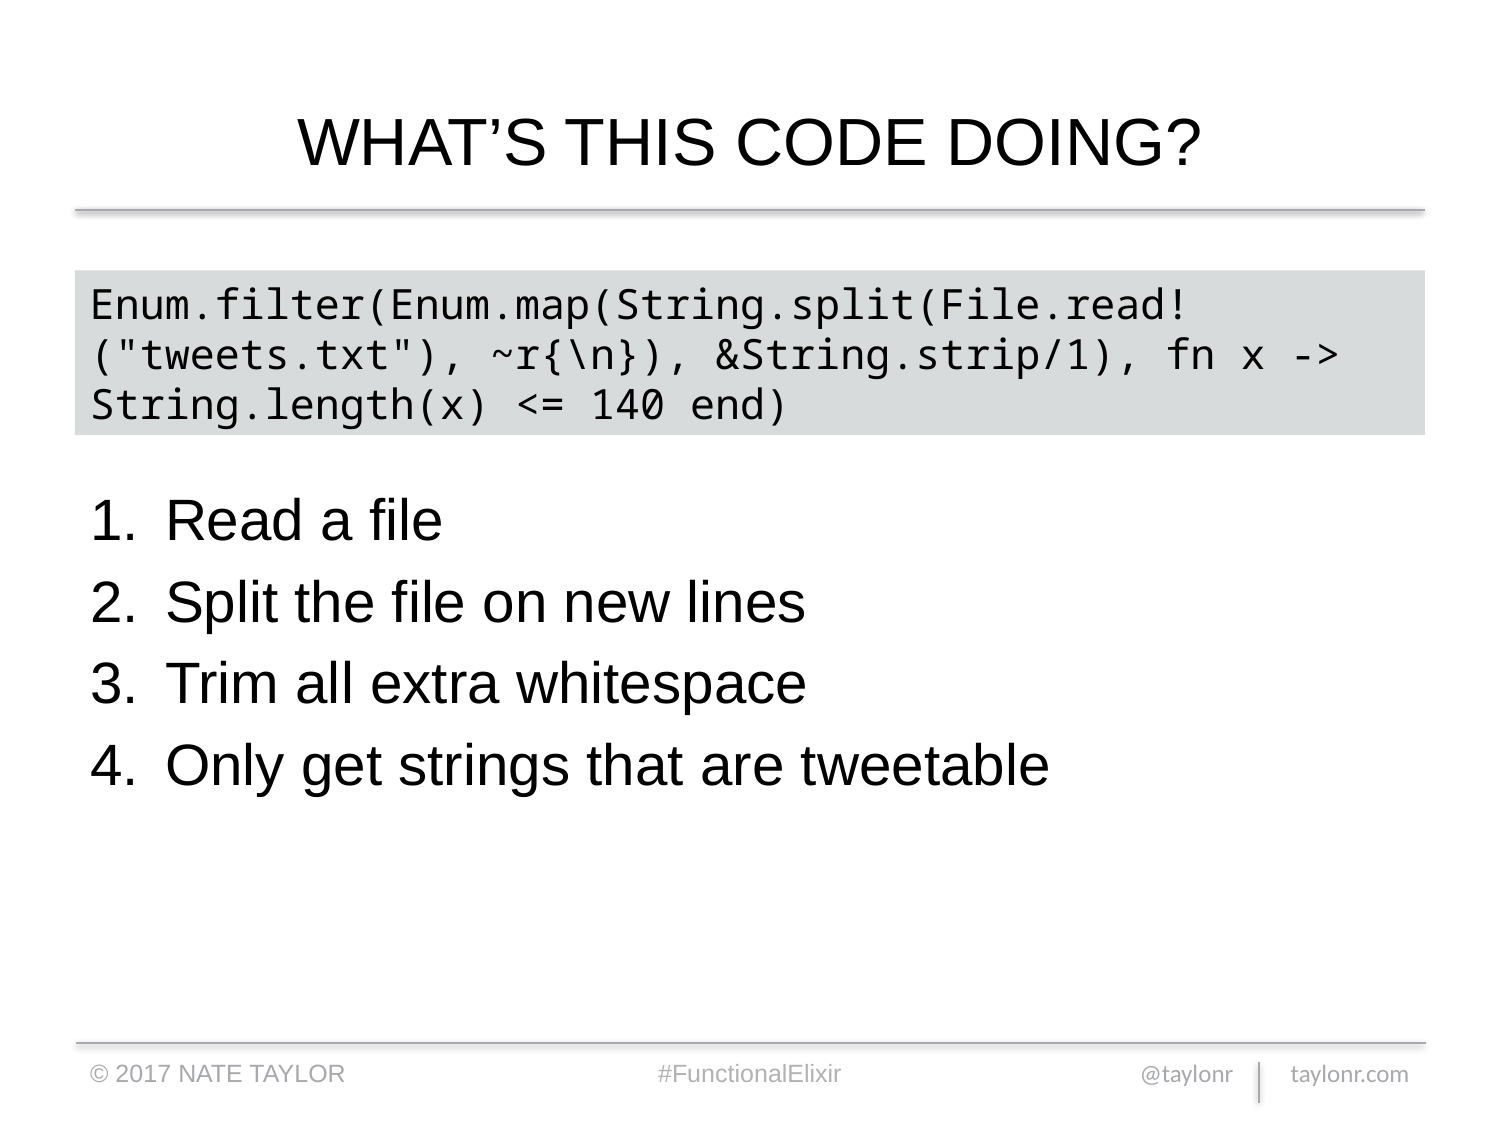

# WHAT’S THIS CODE DOING?
Enum.filter(Enum.map(String.split(File.read!("tweets.txt"), ~r{\n}), &String.strip/1), fn x -> String.length(x) <= 140 end)
Read a file
Split the file on new lines
Trim all extra whitespace
Only get strings that are tweetable
© 2017 NATE TAYLOR
#FunctionalElixir
@taylonr          taylonr.com